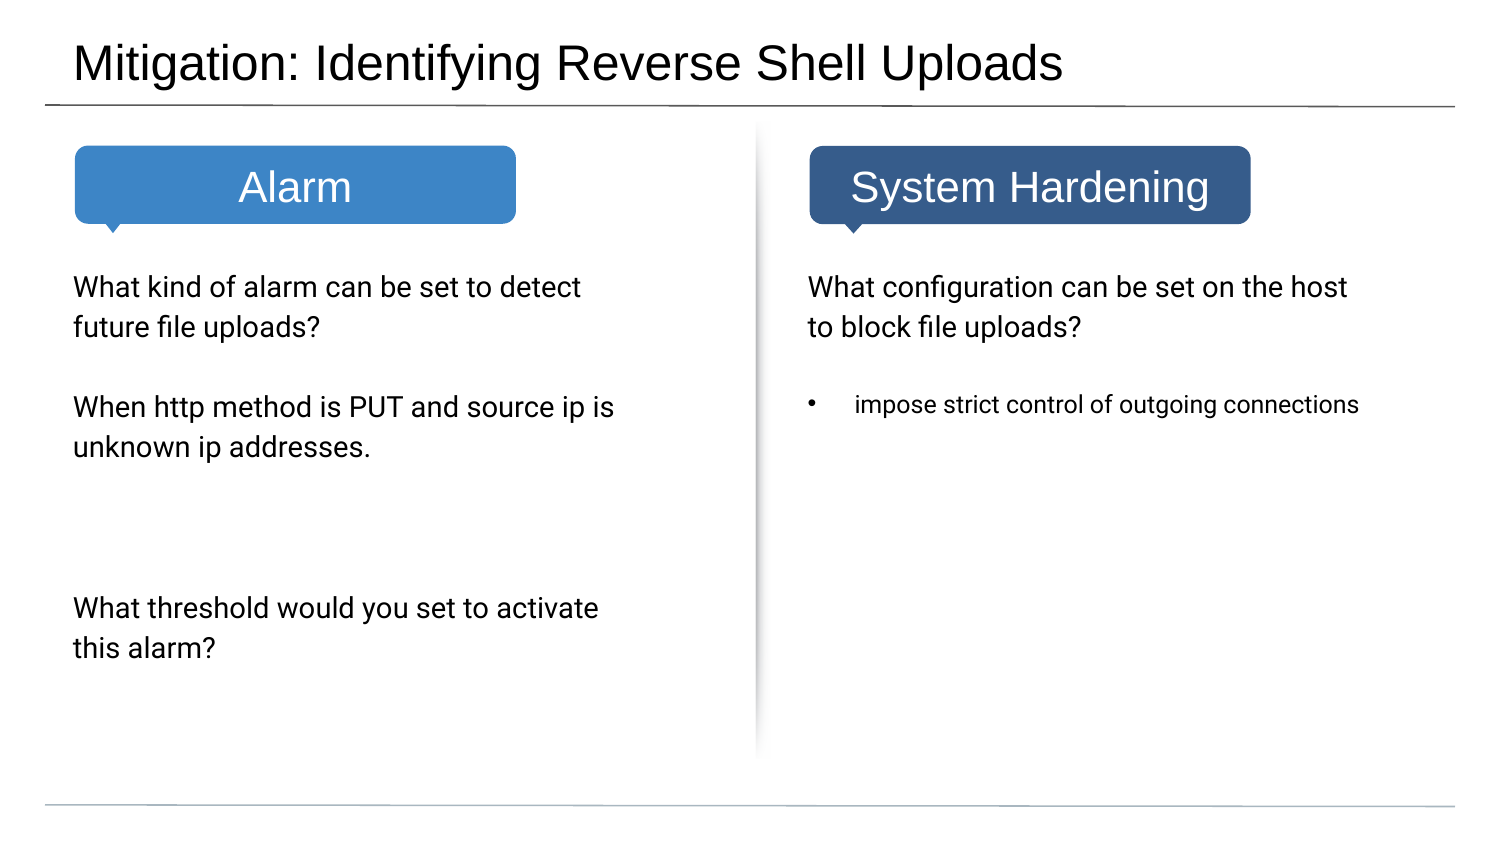

# Mitigation: Identifying Reverse Shell Uploads
What kind of alarm can be set to detect future file uploads?

When http method is PUT and source ip is unknown ip addresses.

What threshold would you set to activate this alarm?

What configuration can be set on the host to block file uploads?

impose strict control of outgoing connections